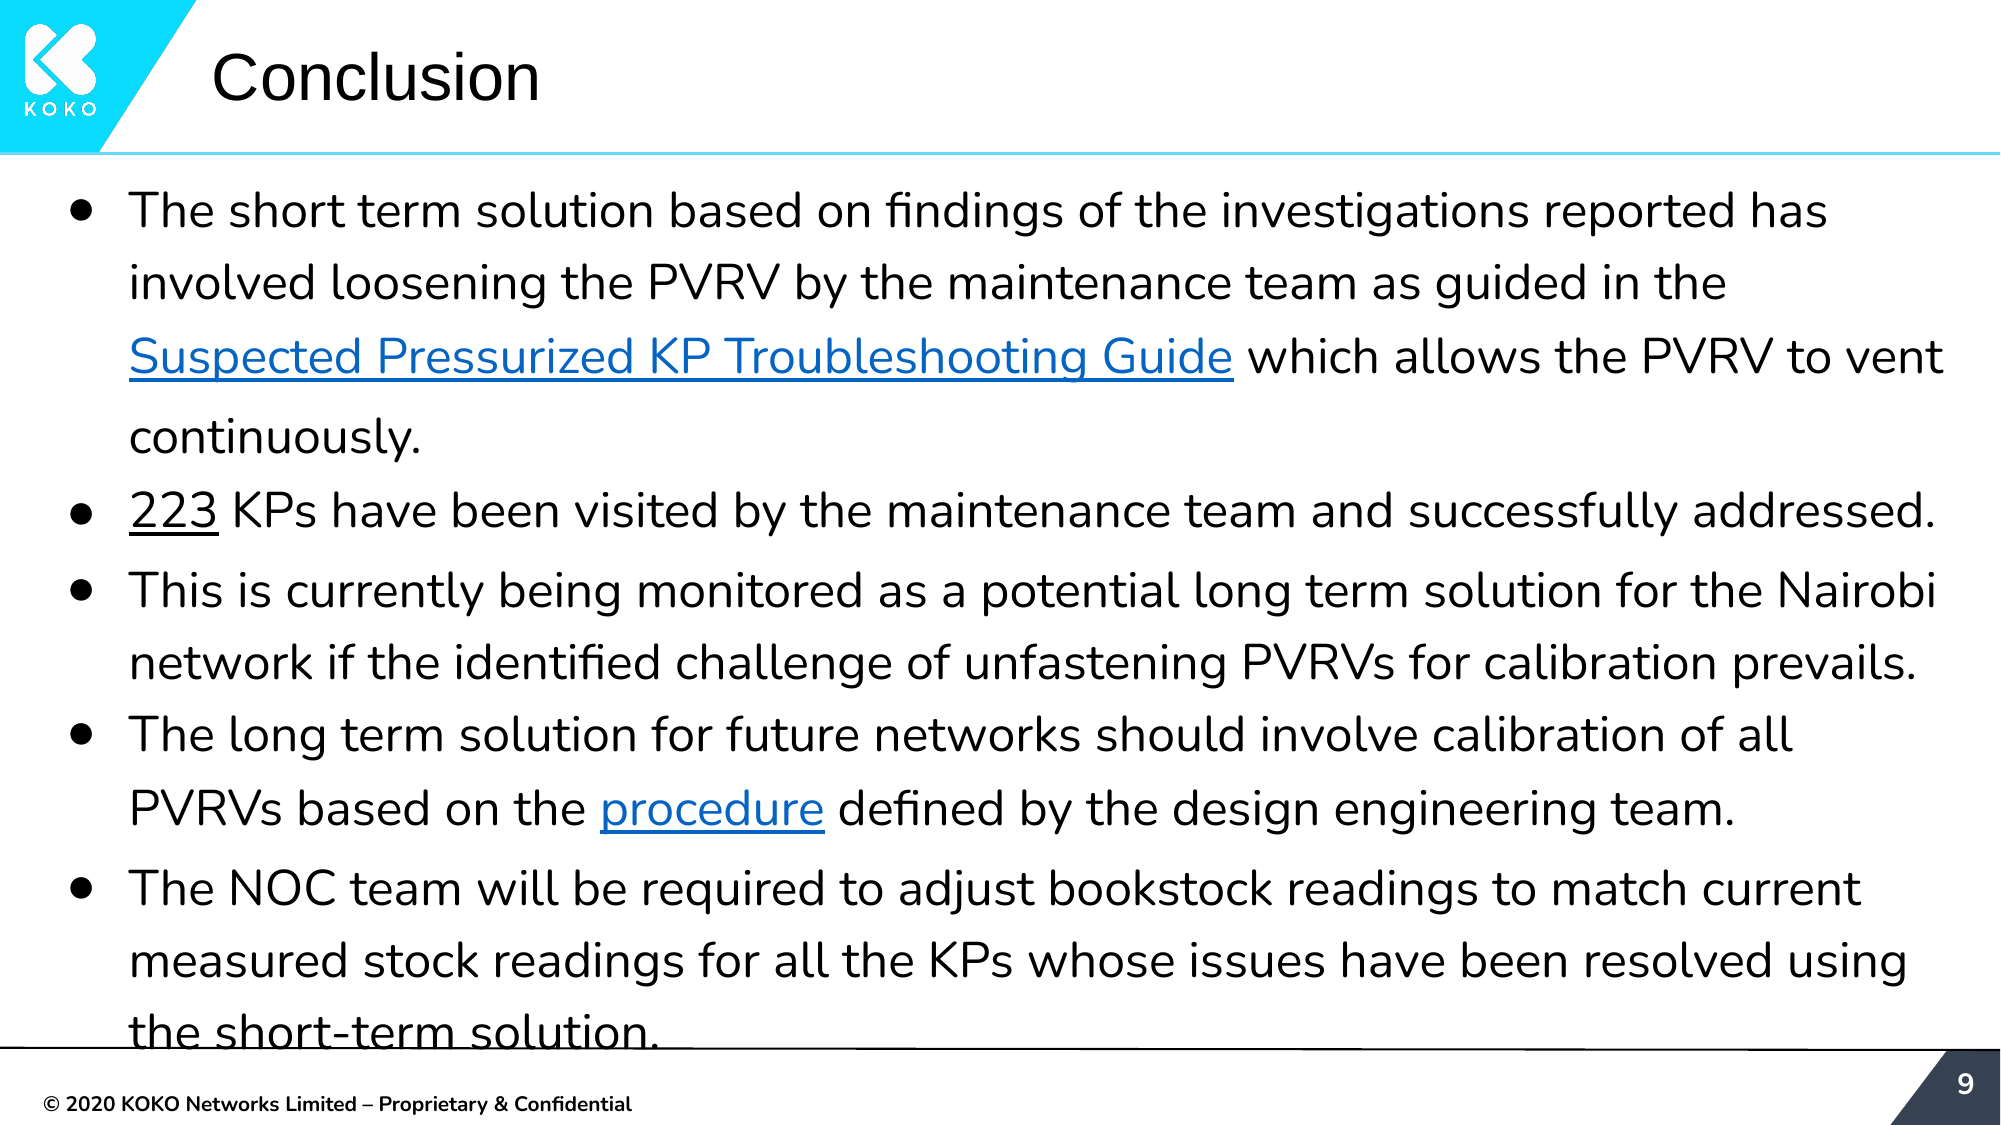

# Conclusion
The short term solution based on findings of the investigations reported has involved loosening the PVRV by the maintenance team as guided in the Suspected Pressurized KP Troubleshooting Guide which allows the PVRV to vent continuously.
223 KPs have been visited by the maintenance team and successfully addressed.
This is currently being monitored as a potential long term solution for the Nairobi network if the identified challenge of unfastening PVRVs for calibration prevails.
The long term solution for future networks should involve calibration of all PVRVs based on the procedure defined by the design engineering team.
The NOC team will be required to adjust bookstock readings to match current measured stock readings for all the KPs whose issues have been resolved using the short-term solution.

9